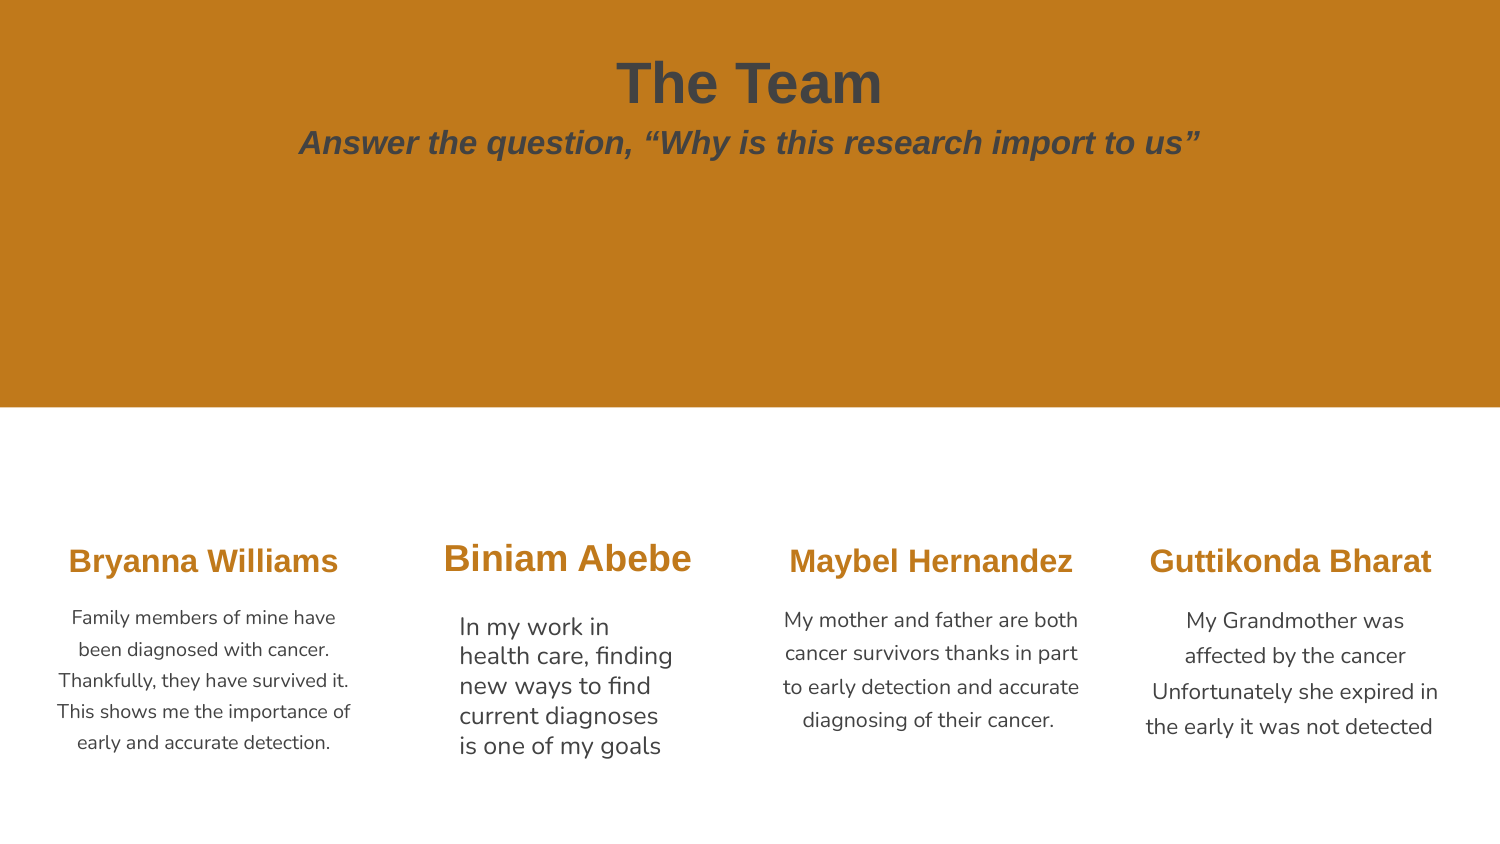

The Team
Answer the question, “Why is this research import to us”
Bryanna Williams
Biniam Abebe
Maybel Hernandez
Guttikonda Bharat
Family members of mine have been diagnosed with cancer. Thankfully, they have survived it. This shows me the importance of early and accurate detection.
My mother and father are both cancer survivors thanks in part to early detection and accurate diagnosing of their cancer.
My Grandmother was affected by the cancer Unfortunately she expired in the early it was not detected
In my work in health care, finding new ways to find current diagnoses is one of my goals